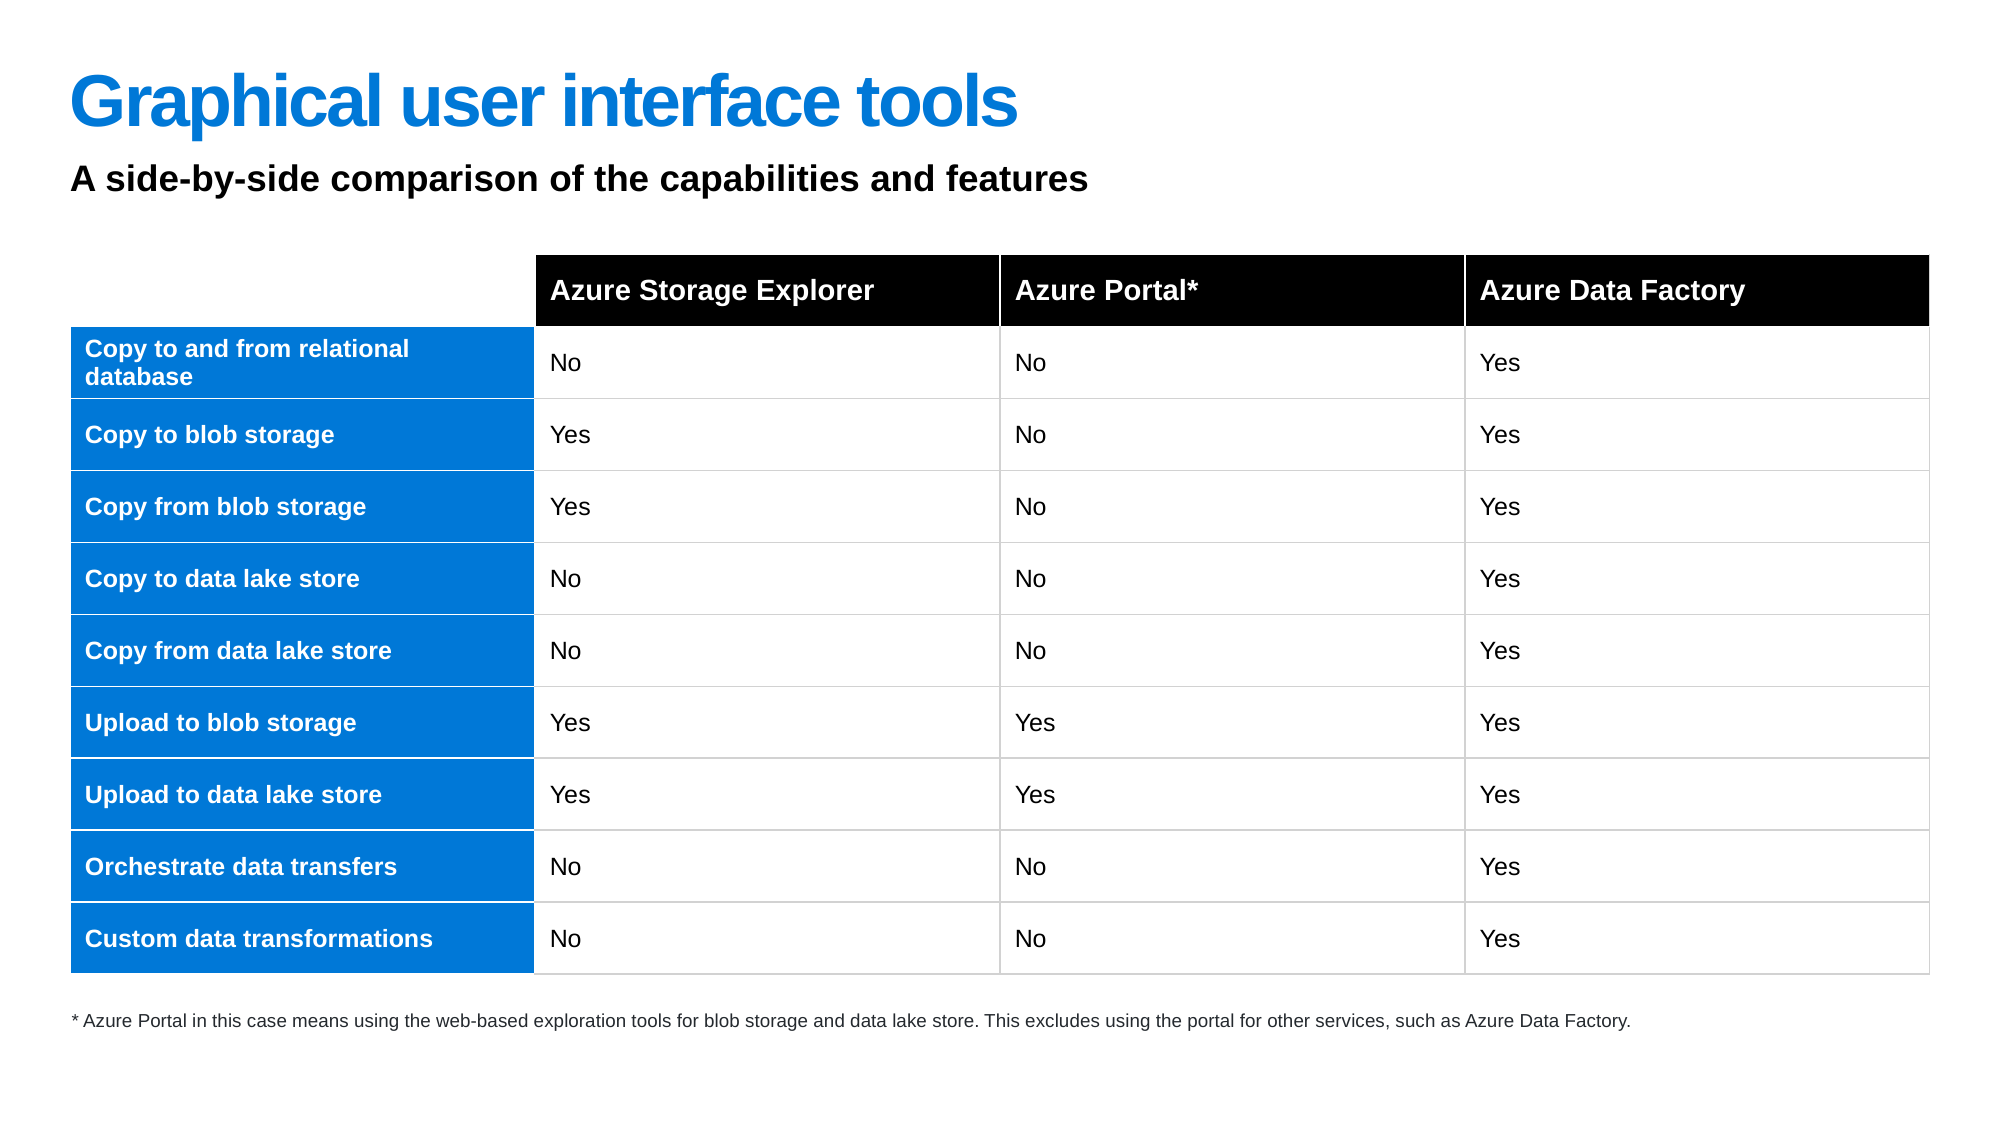

# Graphical user interface tools
A side-by-side comparison of the capabilities and features
|  | Azure Storage Explorer | Azure Portal\* | Azure Data Factory |
| --- | --- | --- | --- |
| Copy to and from relational database | No | No | Yes |
| Copy to blob storage | Yes | No | Yes |
| Copy from blob storage | Yes | No | Yes |
| Copy to data lake store | No | No | Yes |
| Copy from data lake store | No | No | Yes |
| Upload to blob storage | Yes | Yes | Yes |
| Upload to data lake store | Yes | Yes | Yes |
| Orchestrate data transfers | No | No | Yes |
| Custom data transformations | No | No | Yes |
* Azure Portal in this case means using the web-based exploration tools for blob storage and data lake store. This excludes using the portal for other services, such as Azure Data Factory.